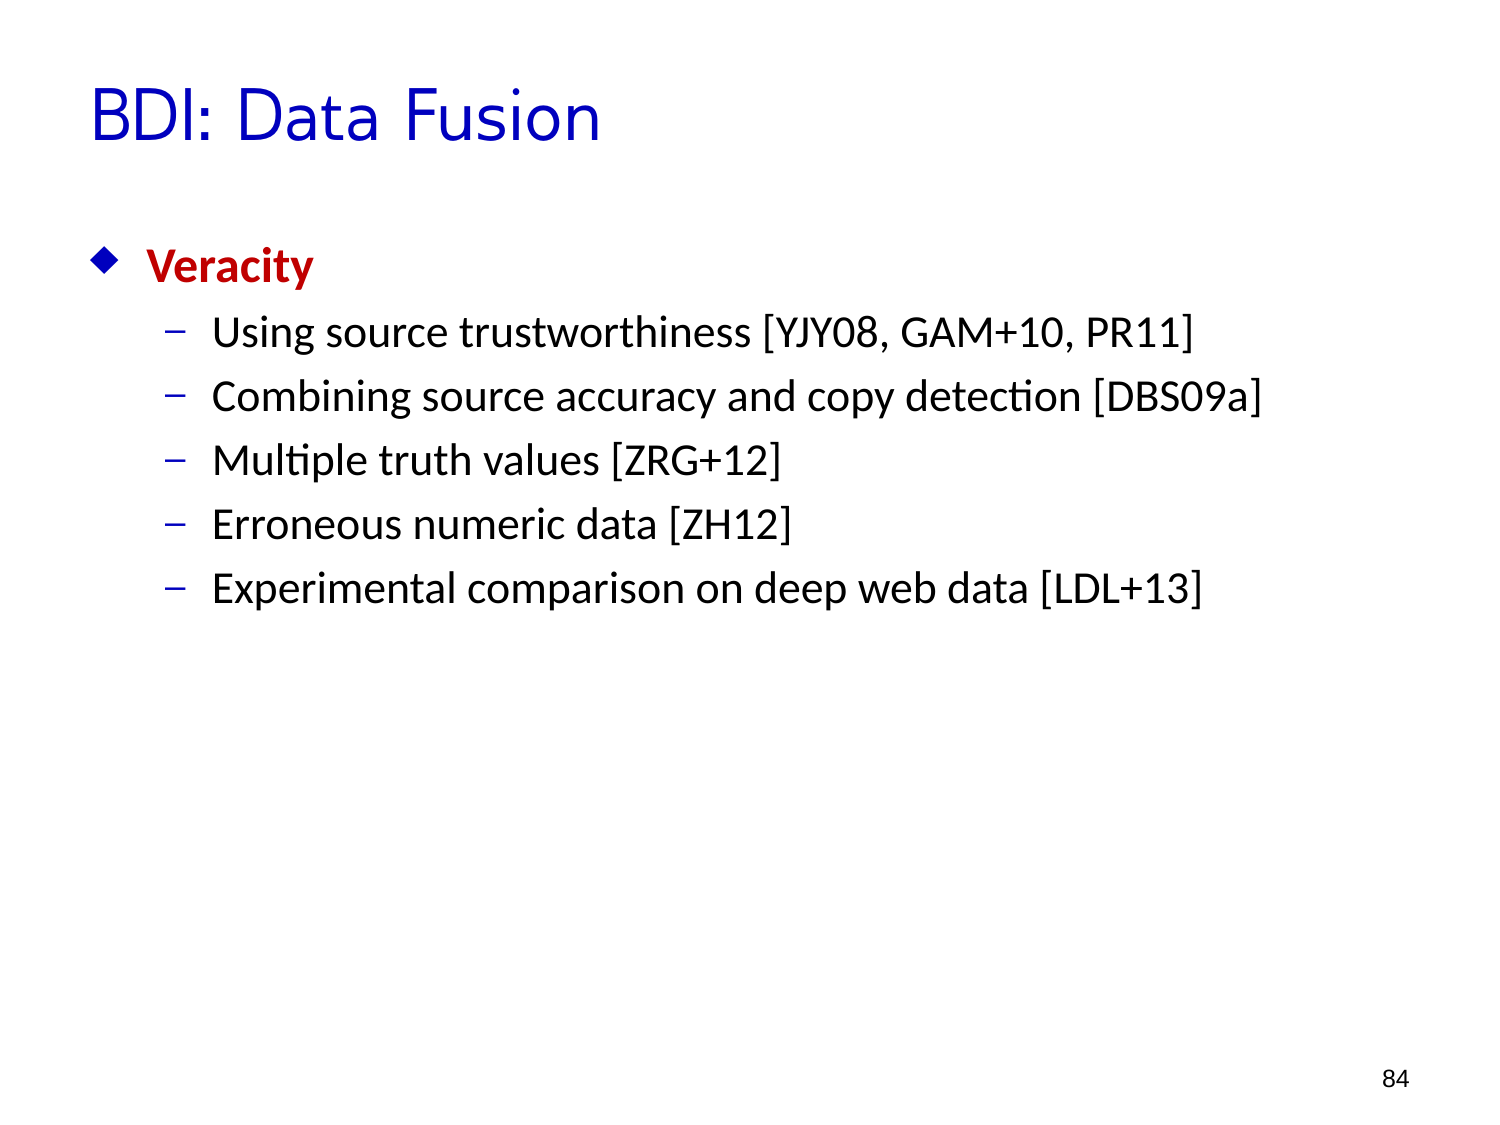

BDI: Data Fusion
Veracity
Using source trustworthiness [YJY08, GAM+10, PR11]
Combining source accuracy and copy detection [DBS09a]
Multiple truth values [ZRG+12]
Erroneous numeric data [ZH12]
Experimental comparison on deep web data [LDL+13]
84